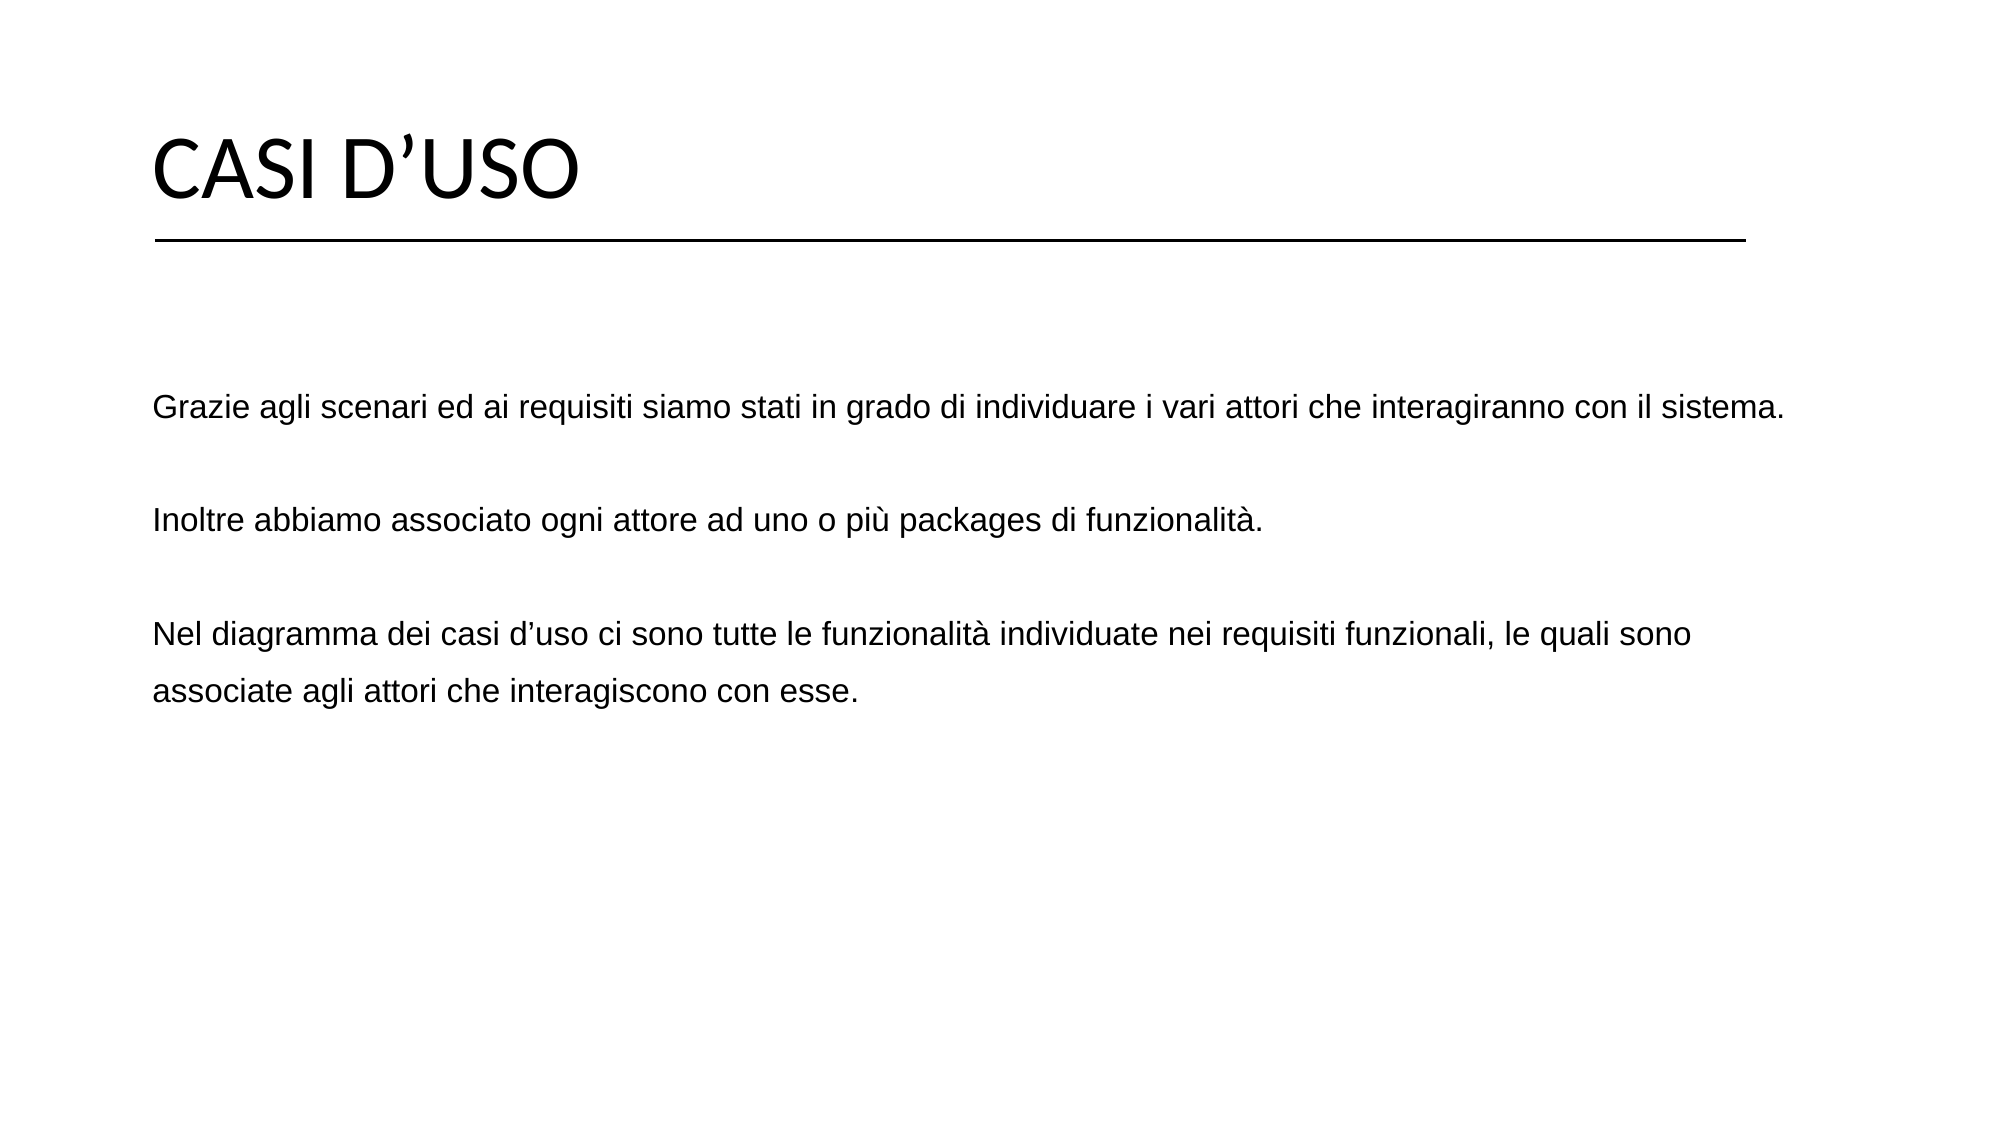

# CASI D’USO
Grazie agli scenari ed ai requisiti siamo stati in grado di individuare i vari attori che interagiranno con il sistema.

Inoltre abbiamo associato ogni attore ad uno o più packages di funzionalità.

Nel diagramma dei casi d’uso ci sono tutte le funzionalità individuate nei requisiti funzionali, le quali sono
associate agli attori che interagiscono con esse.